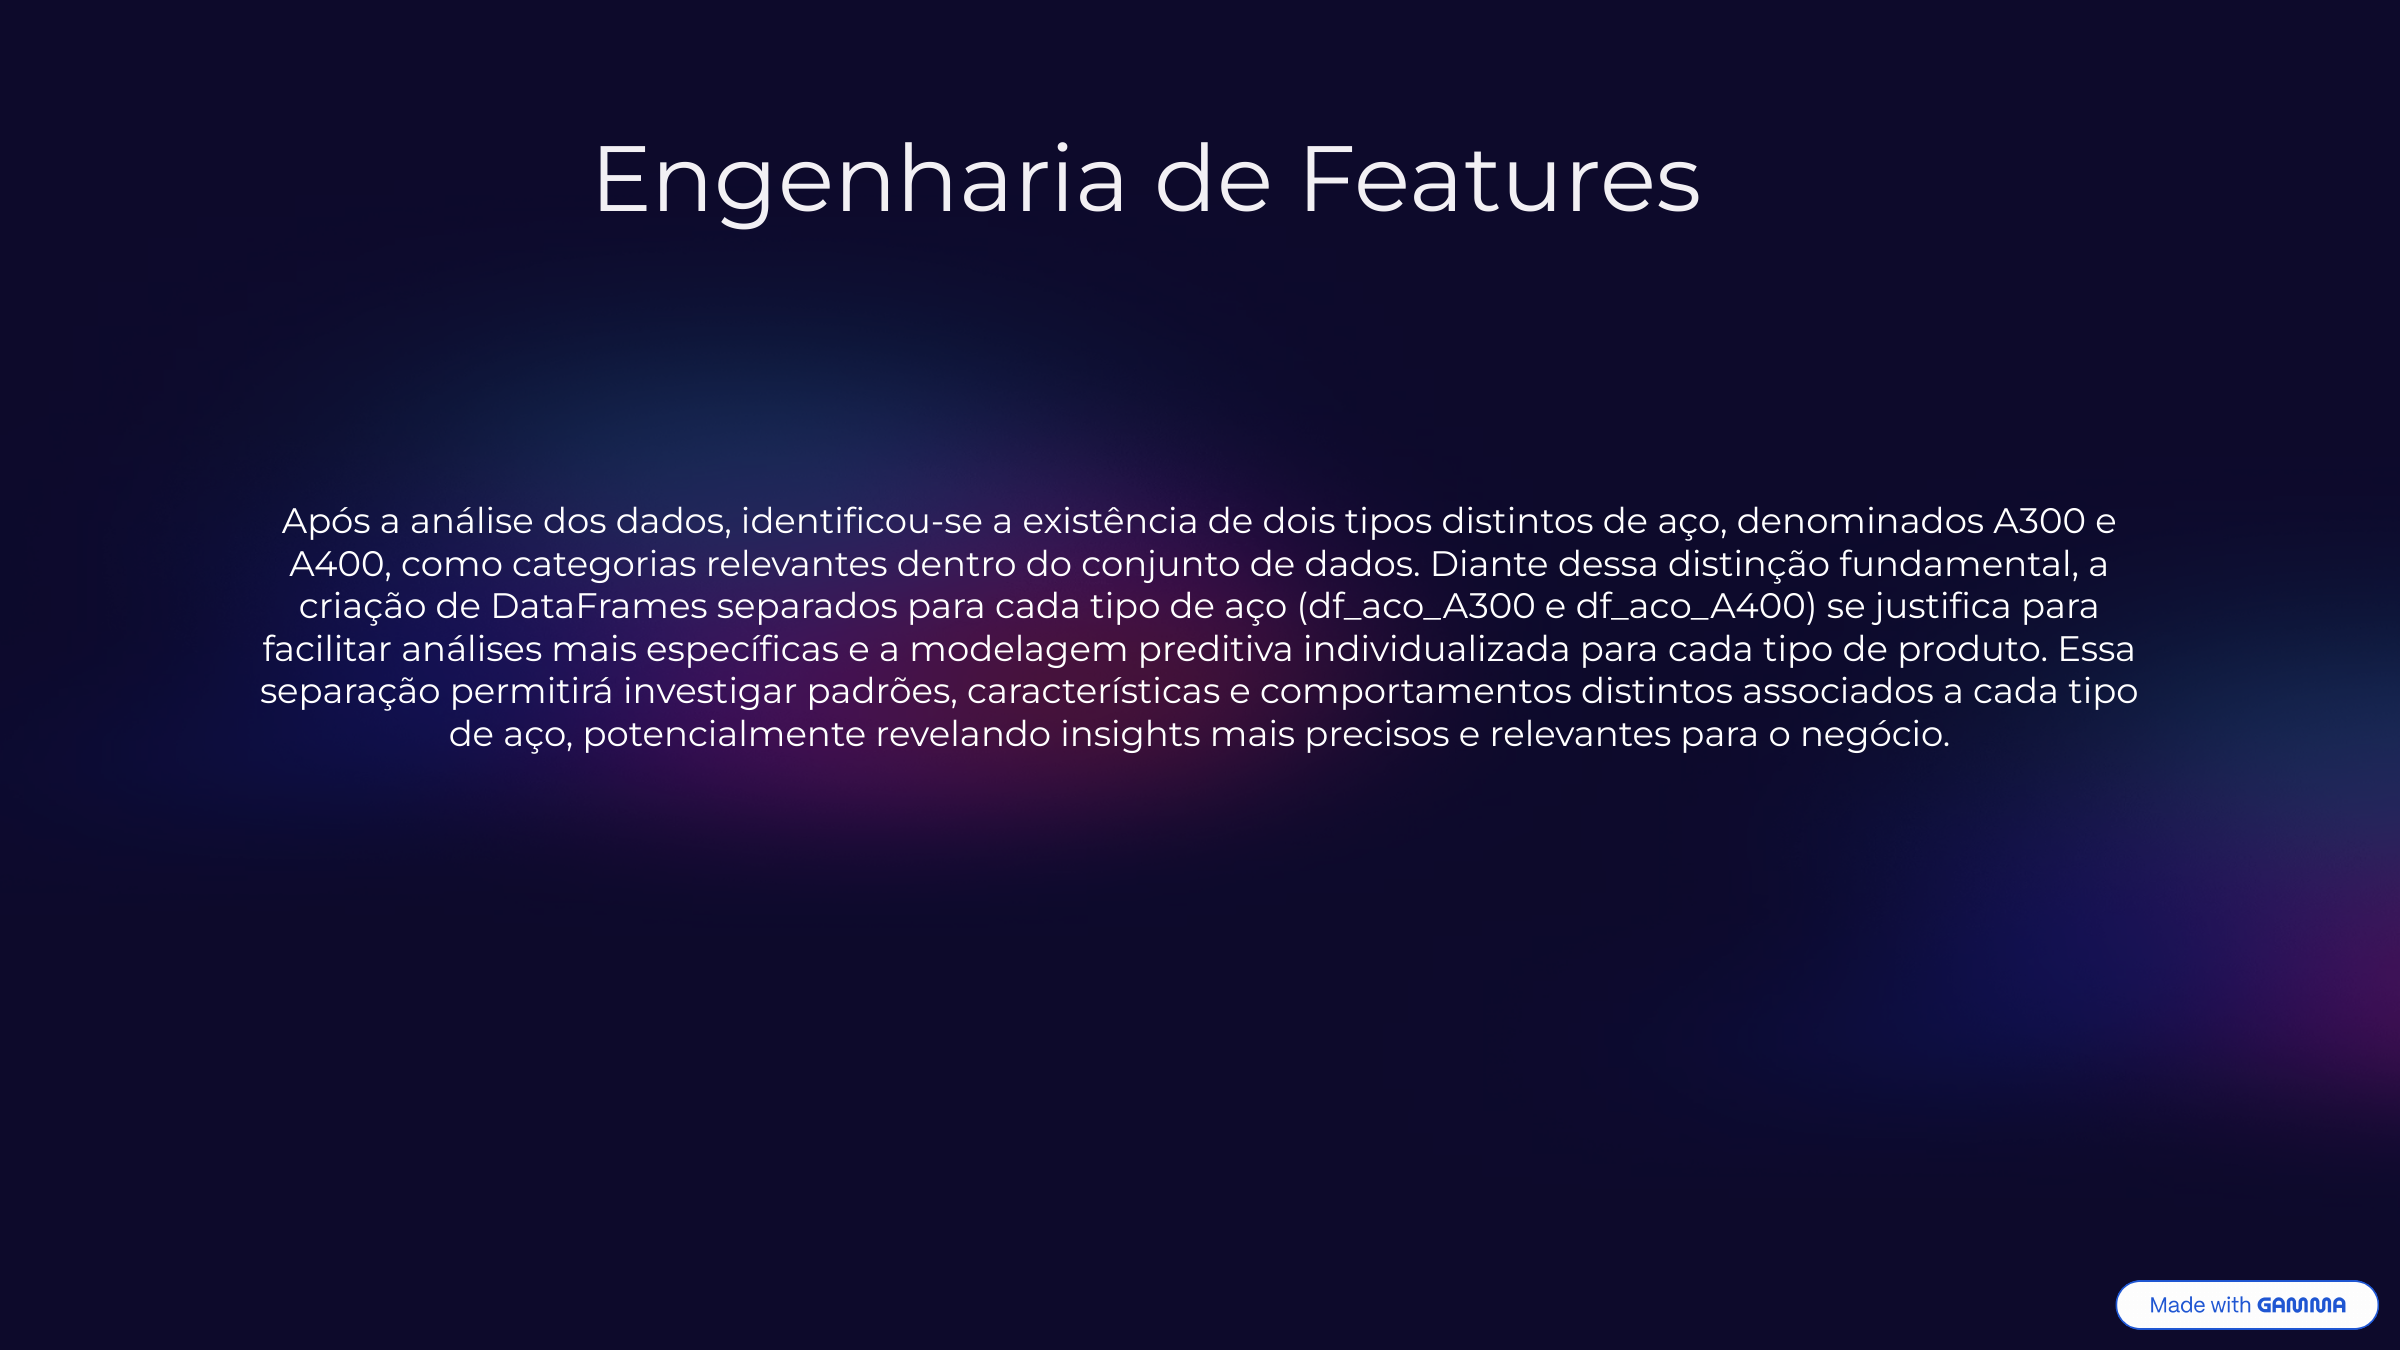

Engenharia de Features
Após a análise dos dados, identificou-se a existência de dois tipos distintos de aço, denominados A300 e A400, como categorias relevantes dentro do conjunto de dados. Diante dessa distinção fundamental, a criação de DataFrames separados para cada tipo de aço (df_aco_A300 e df_aco_A400) se justifica para facilitar análises mais específicas e a modelagem preditiva individualizada para cada tipo de produto. Essa separação permitirá investigar padrões, características e comportamentos distintos associados a cada tipo de aço, potencialmente revelando insights mais precisos e relevantes para o negócio.